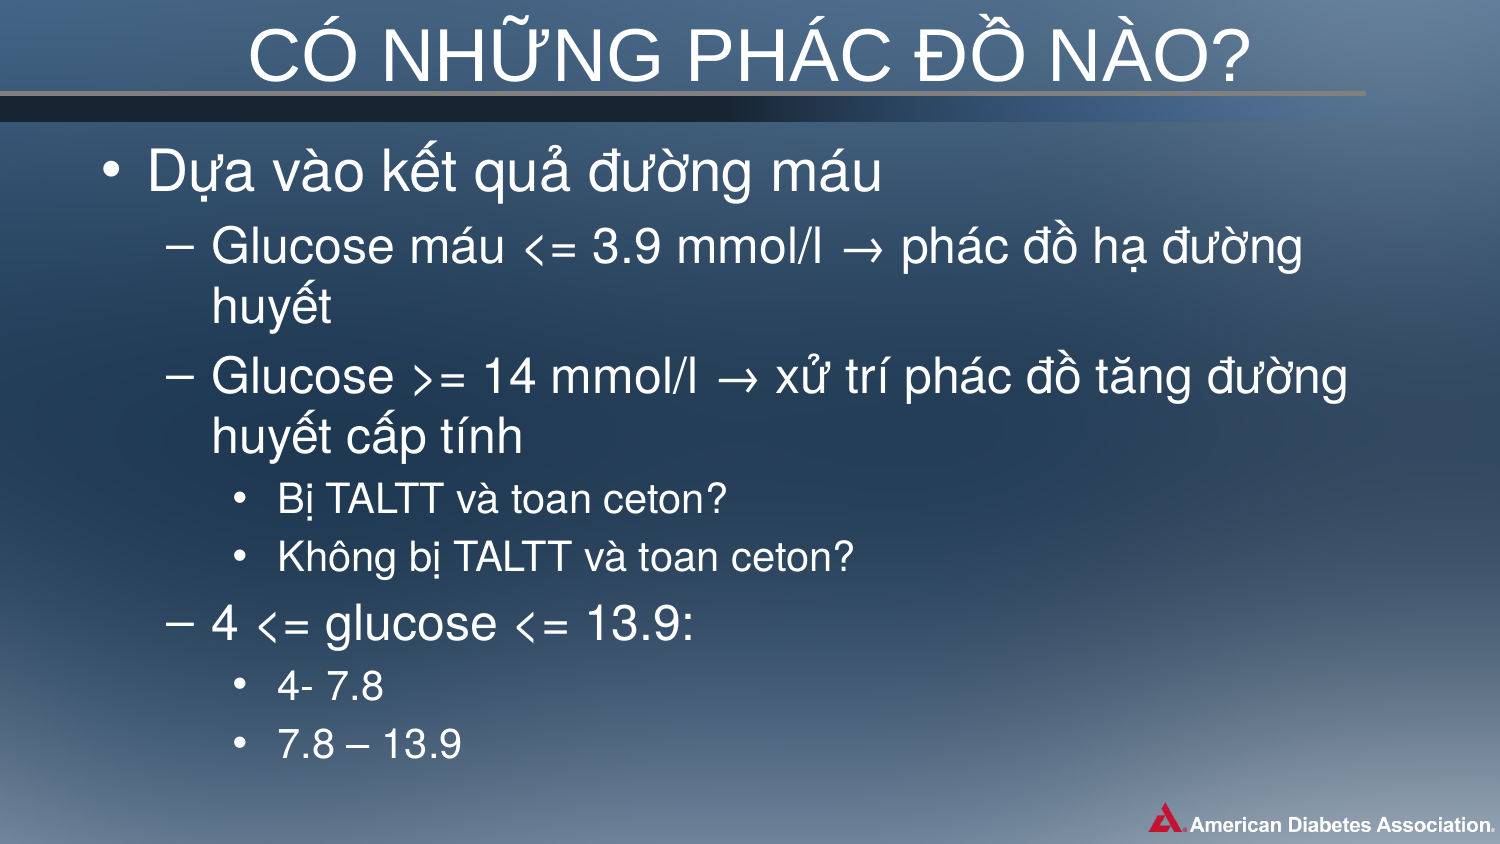

# CÓ NHỮNG PHÁC ĐỒ NÀO?
Dựa vào kết quả đường máu
Glucose máu <= 3.9 mmol/l → phác đồ hạ đường huyết
Glucose >= 14 mmol/l → xử trí phác đồ tăng đường huyết cấp tính
Bị TALTT và toan ceton?
Không bị TALTT và toan ceton?
4 <= glucose <= 13.9:
4- 7.8
7.8 – 13.9